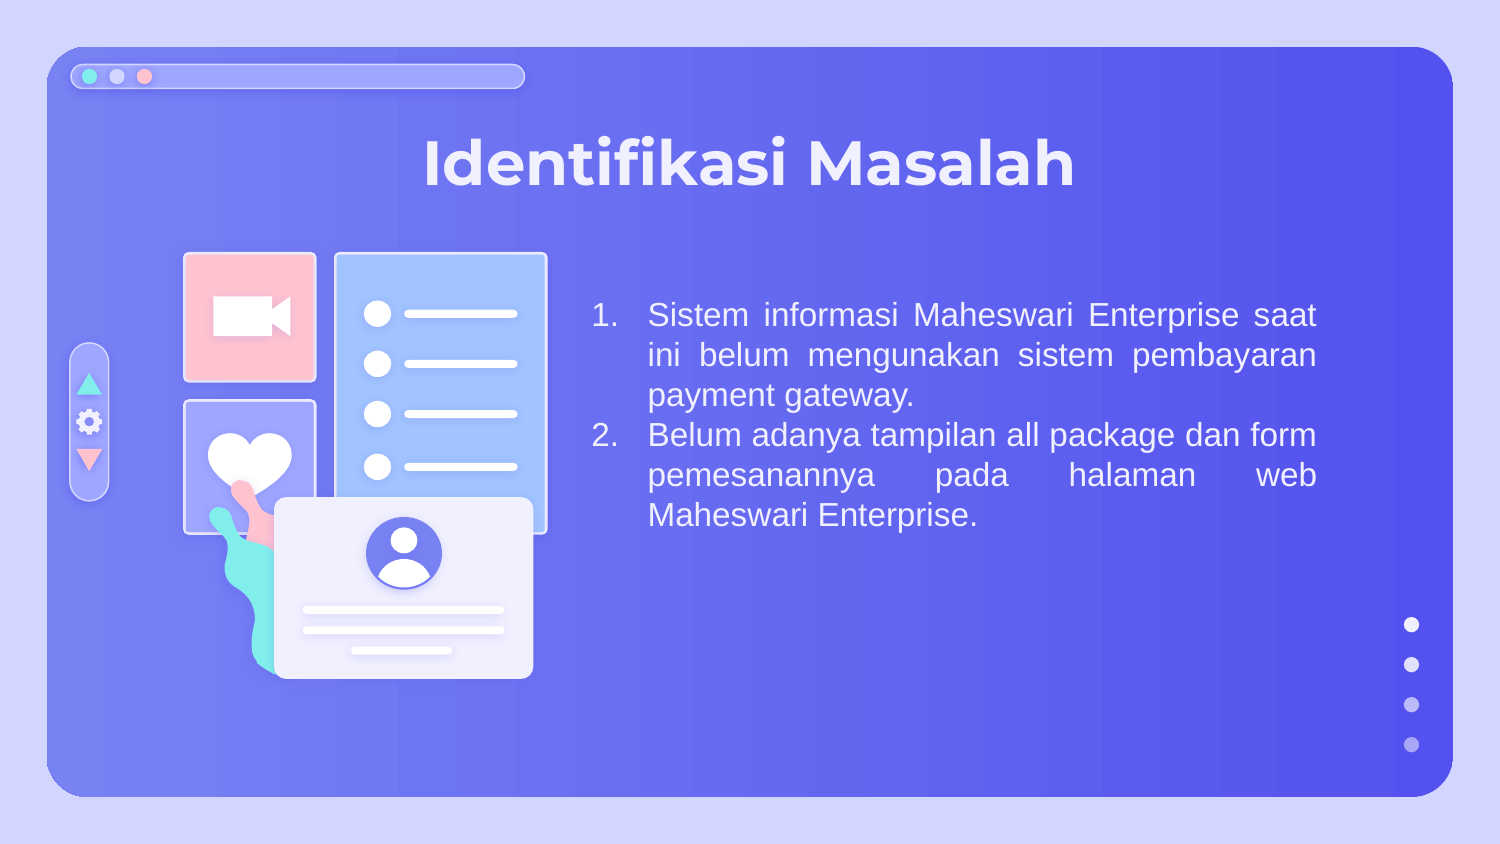

Identifikasi Masalah
Sistem informasi Maheswari Enterprise saat ini belum mengunakan sistem pembayaran payment gateway.
Belum adanya tampilan all package dan form pemesanannya pada halaman web Maheswari Enterprise.